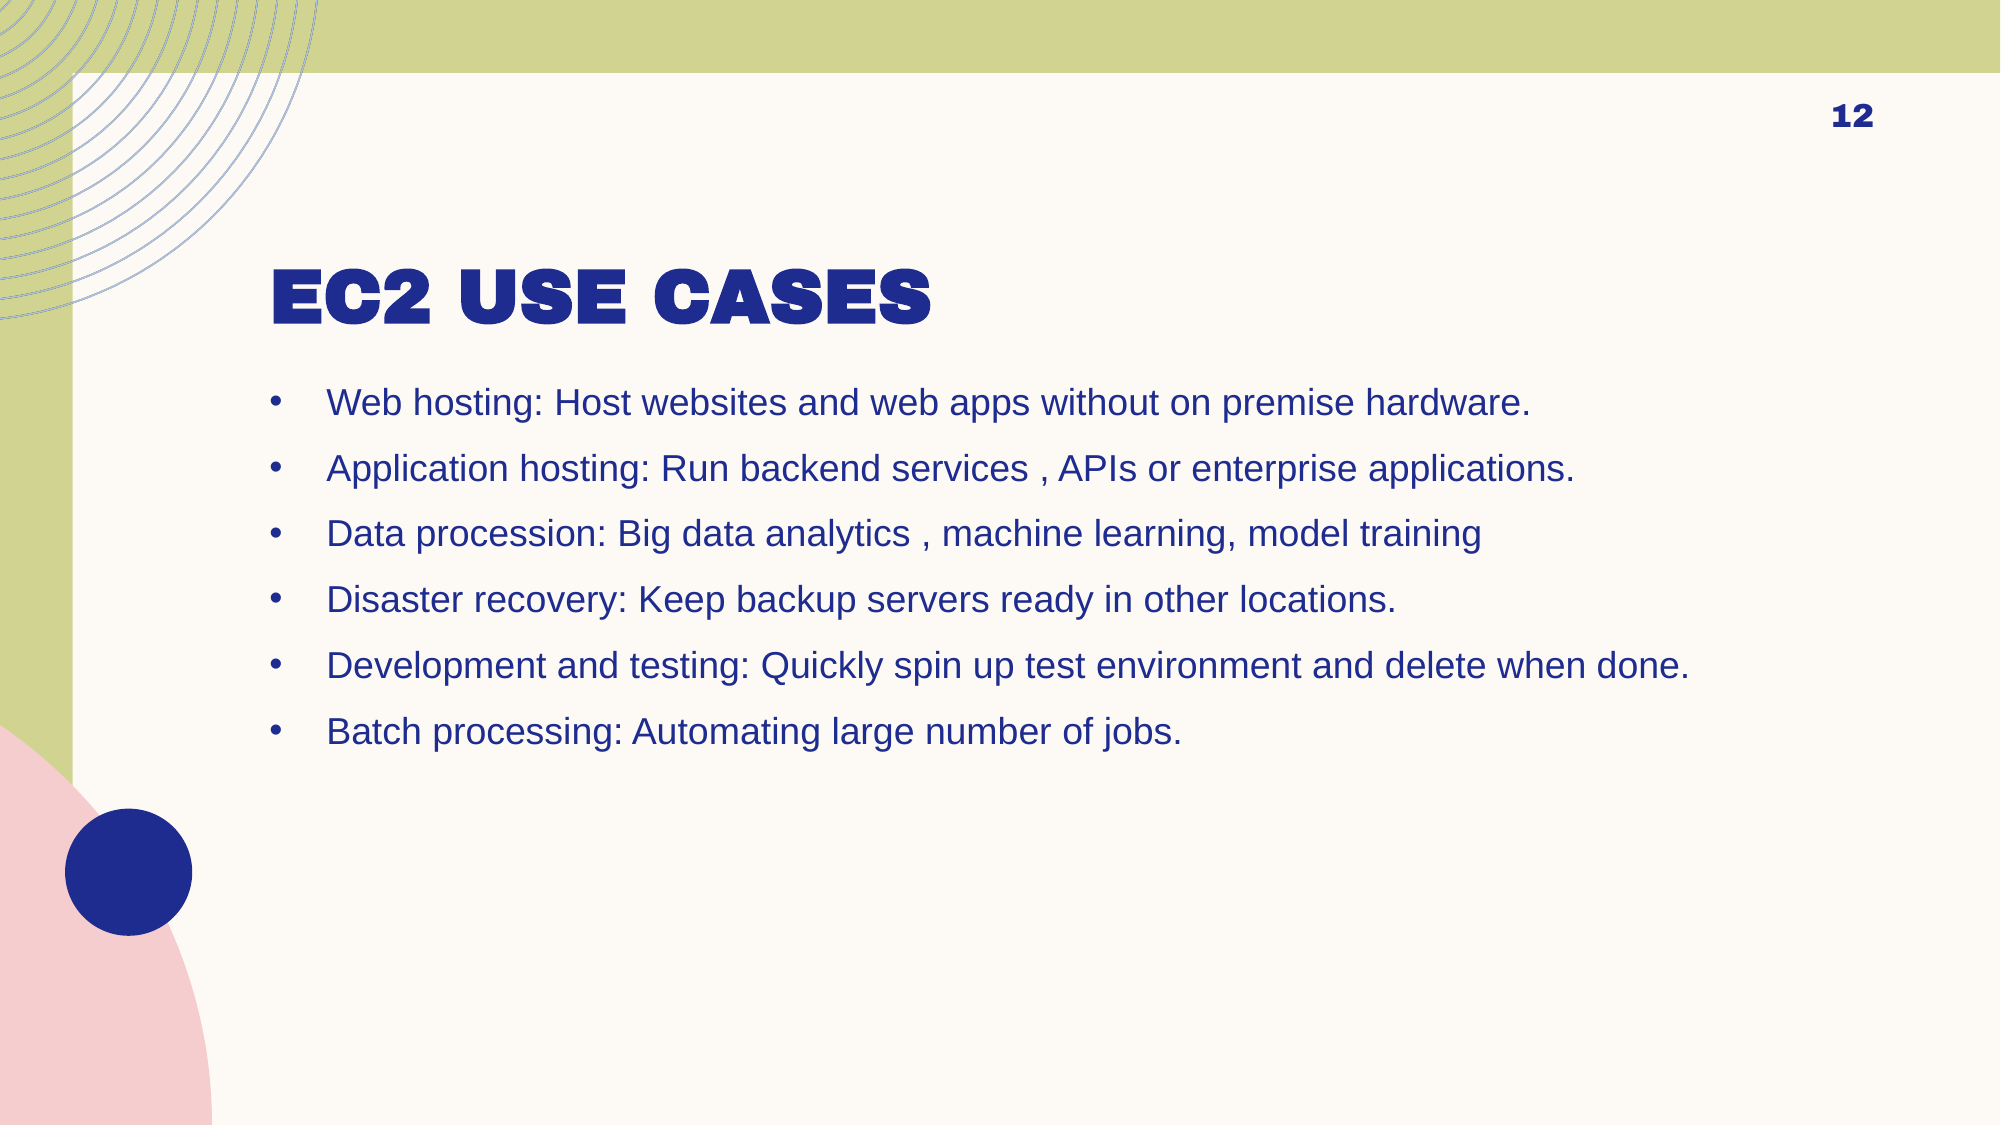

12
# EC2 use cases
Web hosting: Host websites and web apps without on premise hardware.
Application hosting: Run backend services , APIs or enterprise applications.
Data procession: Big data analytics , machine learning, model training
Disaster recovery: Keep backup servers ready in other locations.
Development and testing: Quickly spin up test environment and delete when done.
Batch processing: Automating large number of jobs.